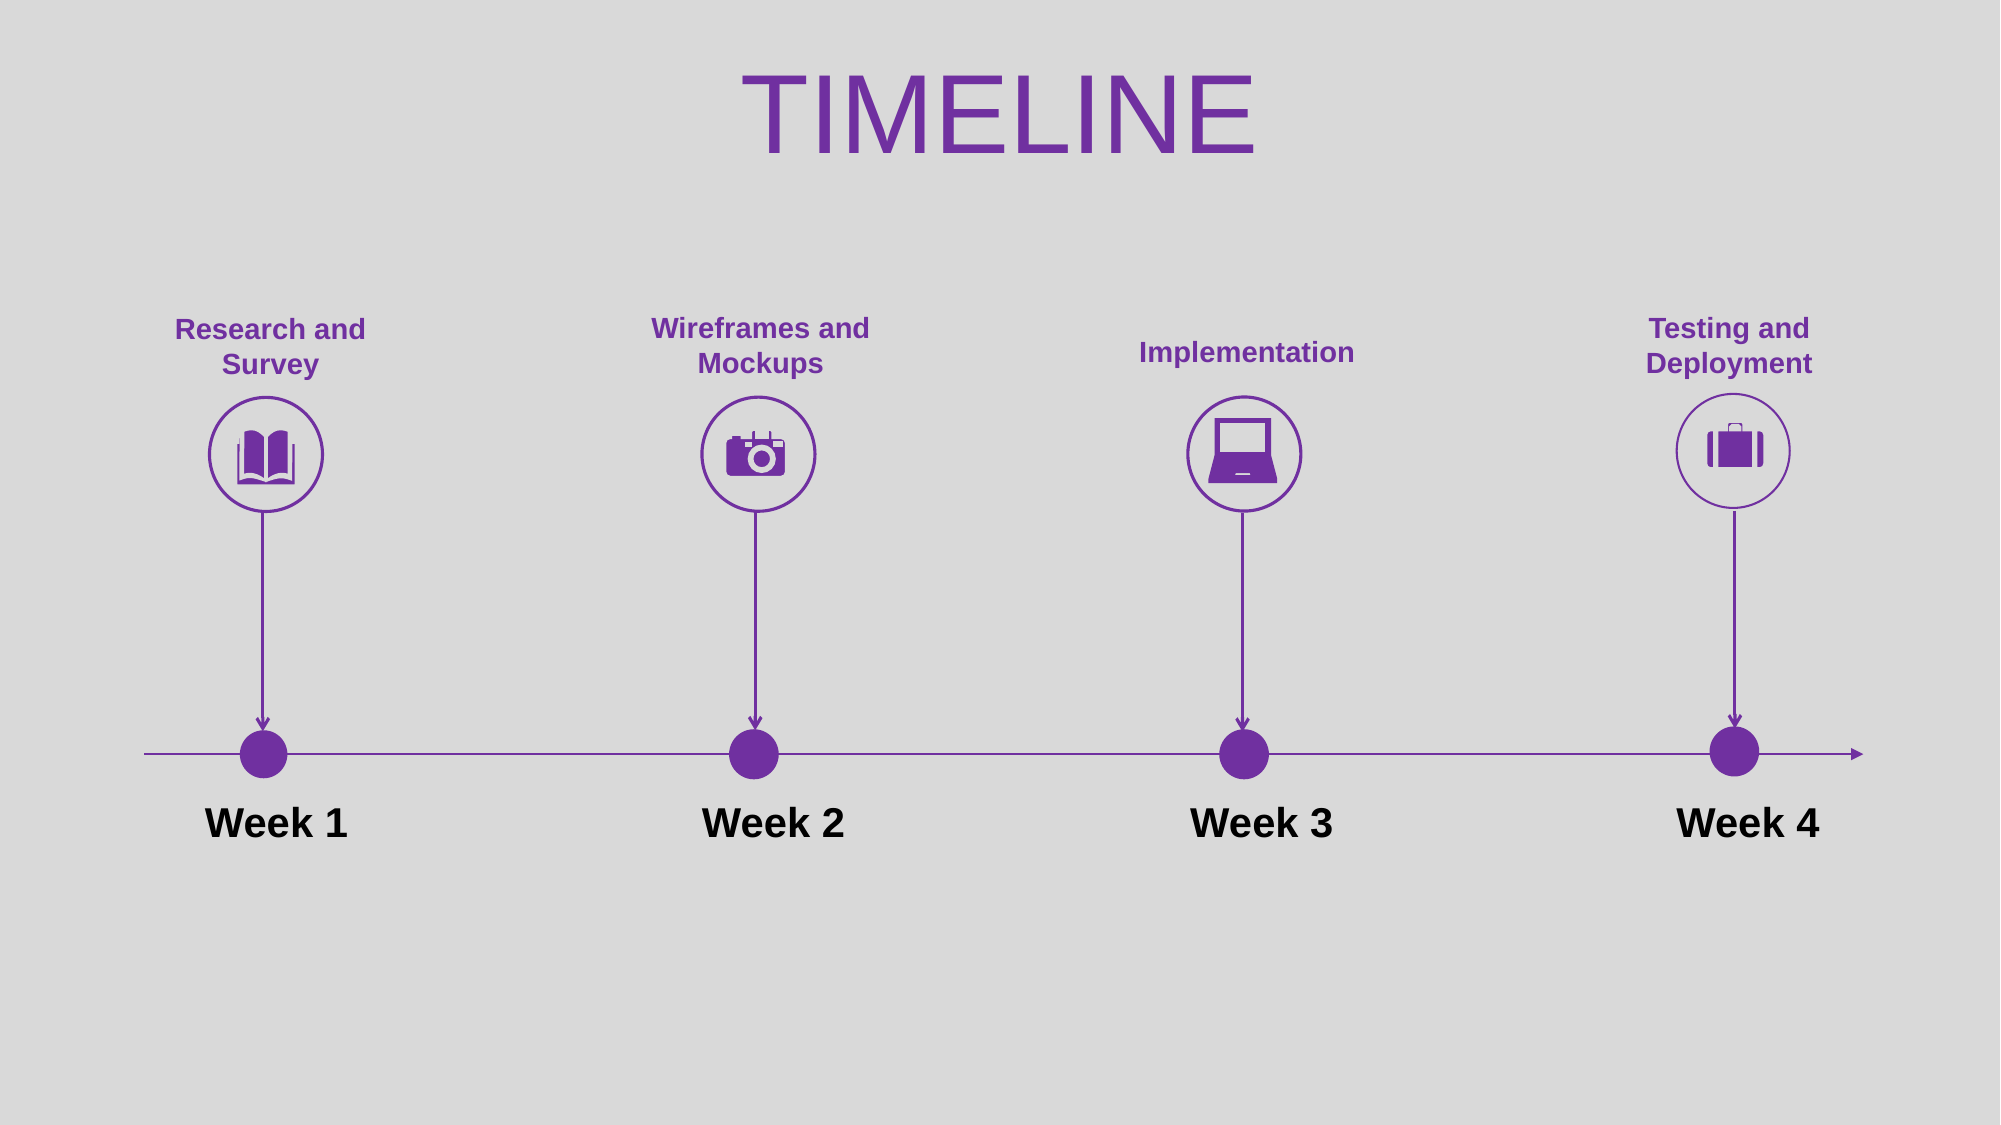

TIMELINE
Testing and Deployment
Wireframes and Mockups
Research and Survey
Implementation

Week 1
Week 2
Week 3
Week 4